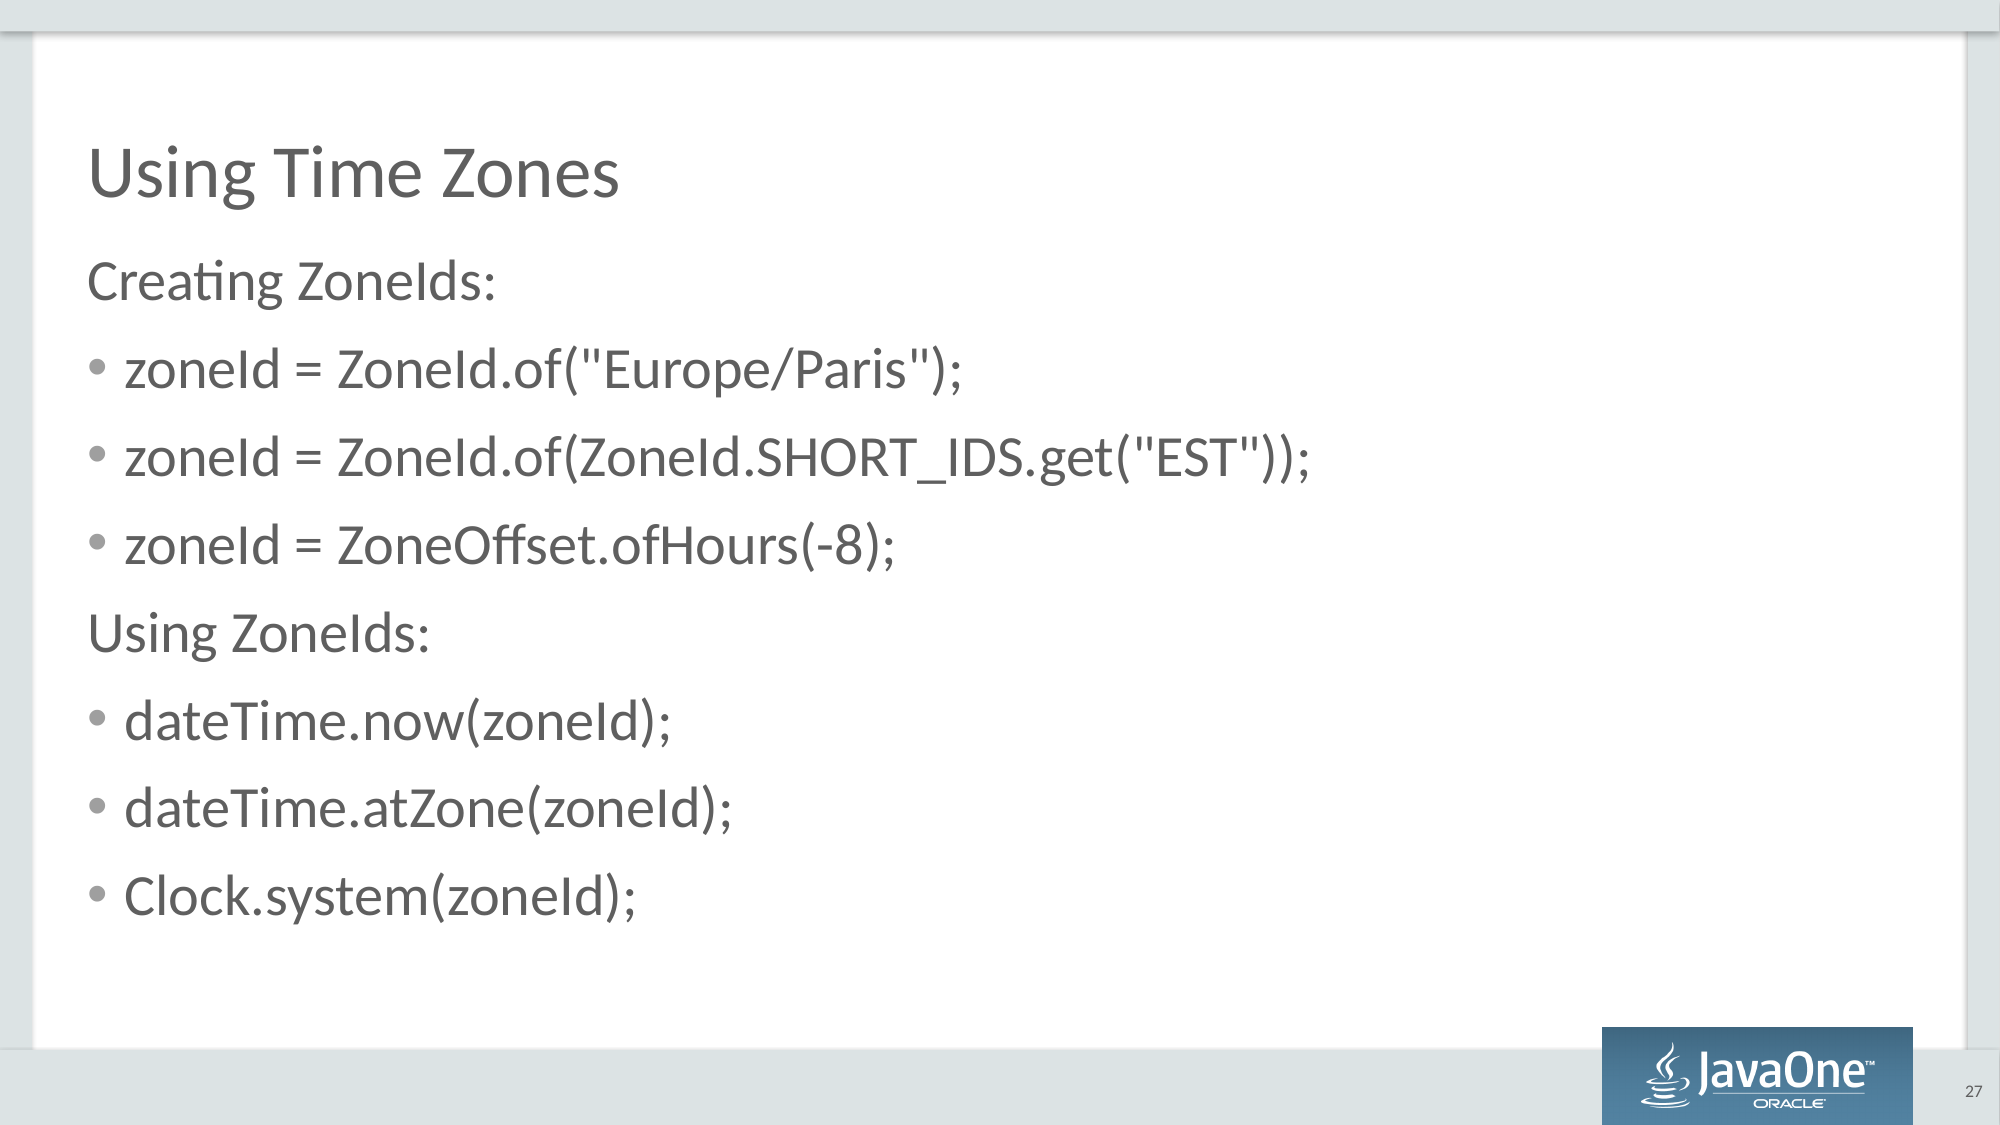

# Using Time Zones
Creating ZoneIds:
zoneId = ZoneId.of("Europe/Paris");
zoneId = ZoneId.of(ZoneId.SHORT_IDS.get("EST"));
zoneId = ZoneOffset.ofHours(-8);
Using ZoneIds:
dateTime.now(zoneId);
dateTime.atZone(zoneId);
Clock.system(zoneId);
27